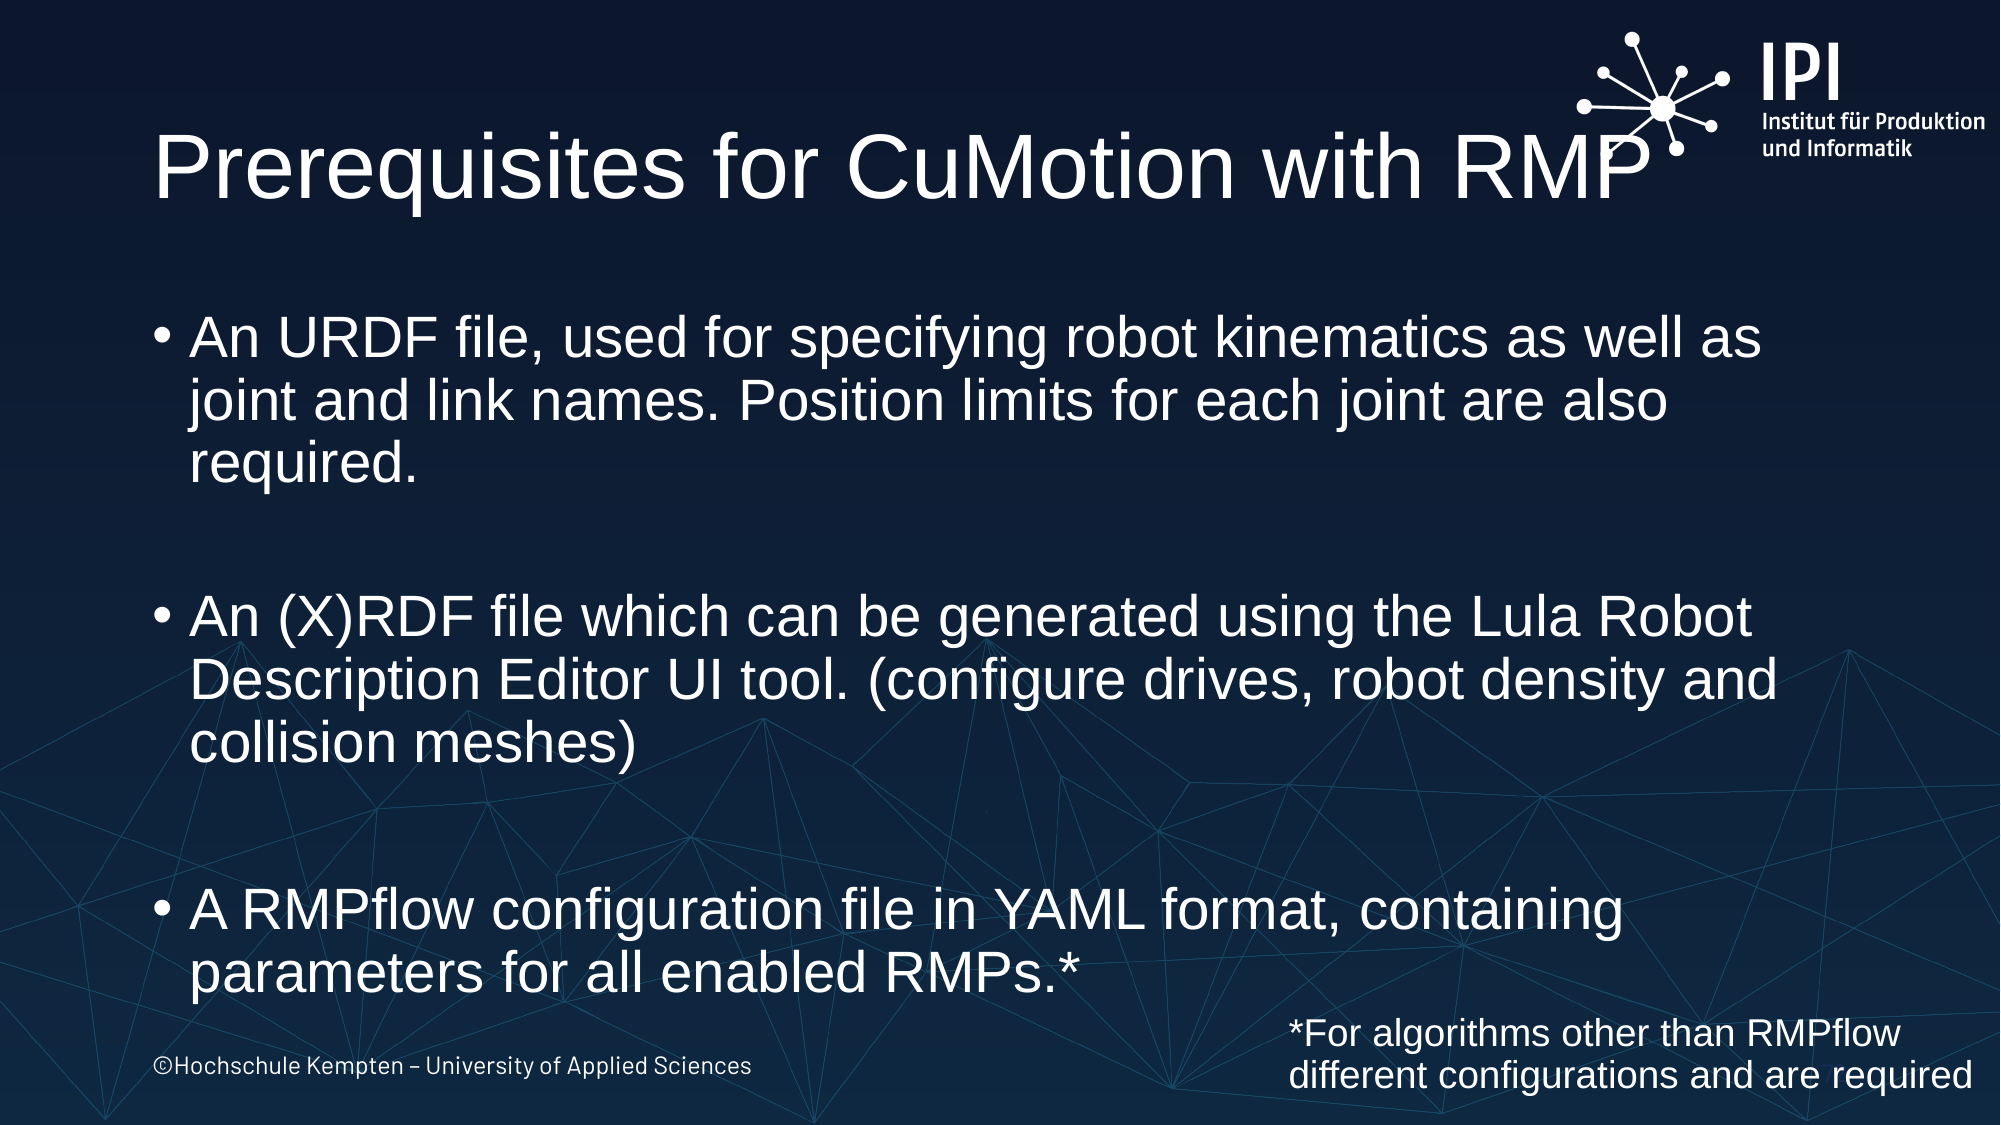

# Prerequisites for CuMotion with RMP
An URDF file, used for specifying robot kinematics as well as joint and link names. Position limits for each joint are also required.
An (X)RDF file which can be generated using the Lula Robot Description Editor UI tool. (configure drives, robot density and collision meshes)

A RMPflow configuration file in YAML format, containing parameters for all enabled RMPs.*
*For algorithms other than RMPflow
different configurations and are required